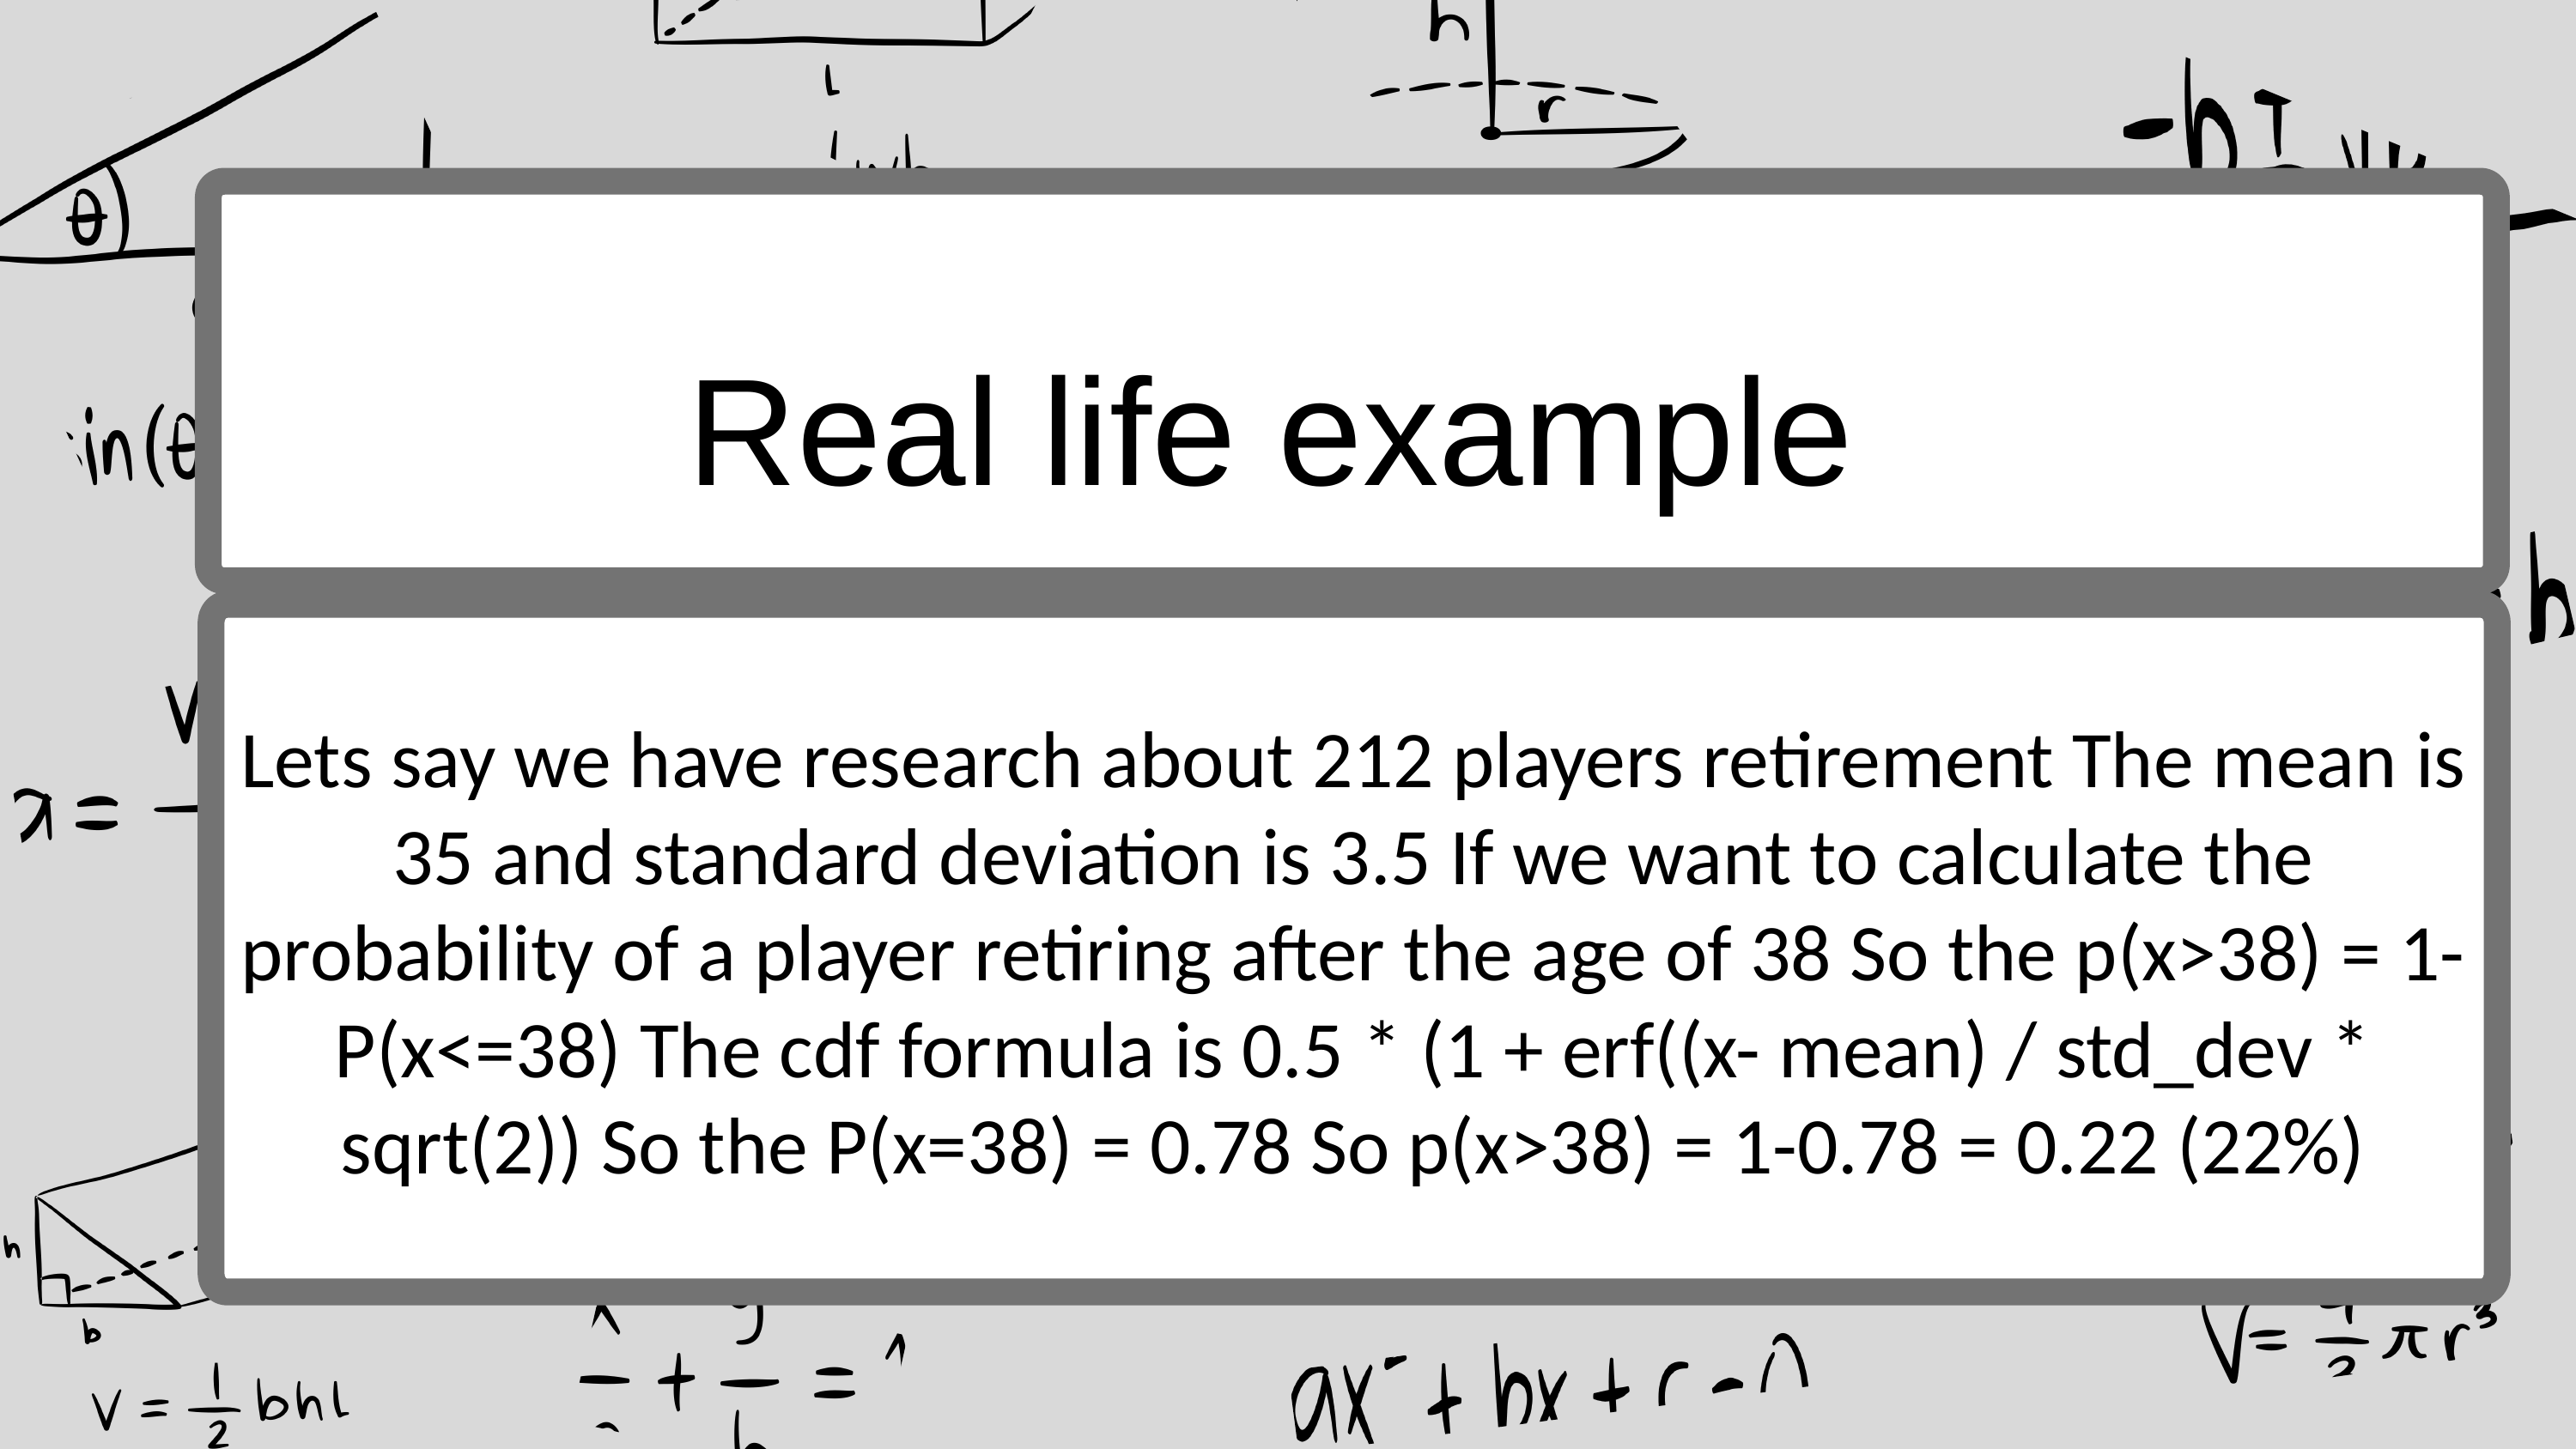

Real life example

Lets say we have research about 212 players retirement The mean is 35 and standard deviation is 3.5 If we want to calculate the probability of a player retiring after the age of 38 So the p(x>38) = 1-P(x<=38) The cdf formula is 0.5 * (1 + erf((x- mean) / std_dev * sqrt(2)) So the P(x=38) = 0.78 So p(x>38) = 1-0.78 = 0.22 (22%)